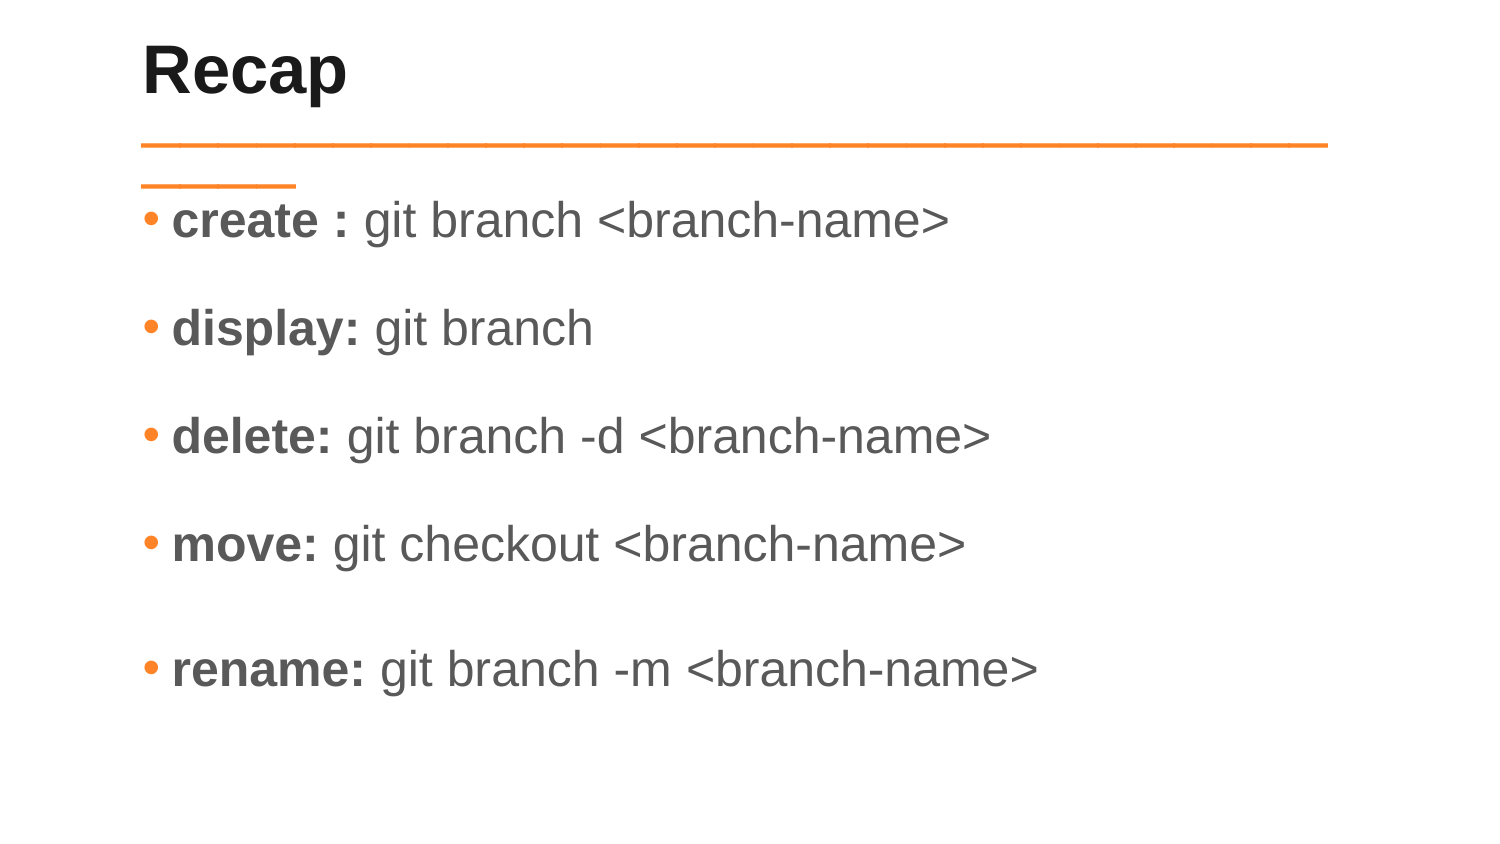

# Recap ___________________________________
create : git branch <branch-name>

display: git branch

delete: git branch -d <branch-name>

move: git checkout <branch-name>

rename: git branch -m <branch-name>